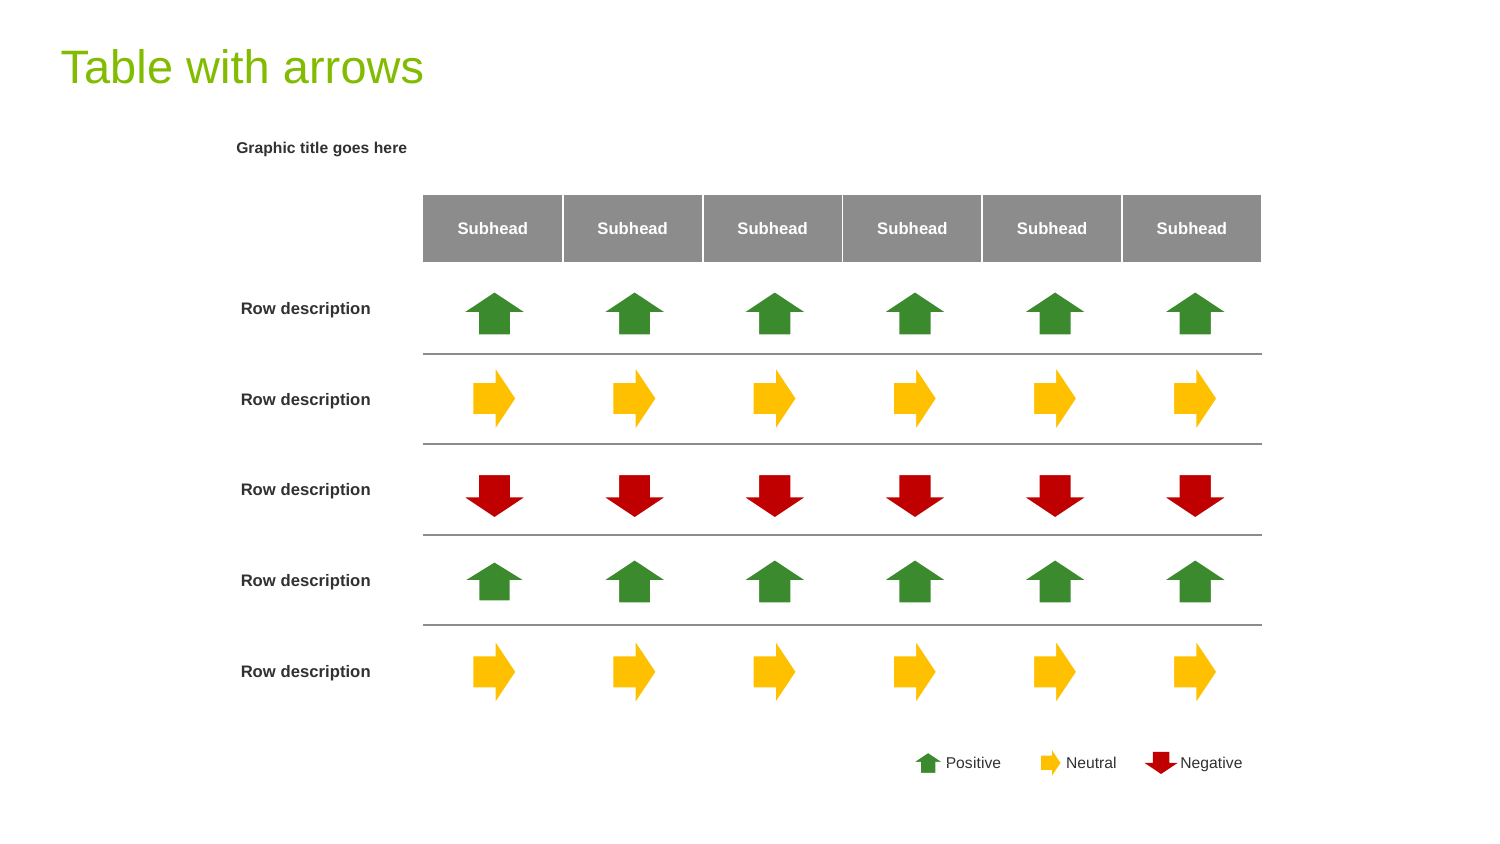

# Table with arrows
Graphic title goes here
|  | Subhead | Subhead | Subhead | Subhead | Subhead | Subhead |
| --- | --- | --- | --- | --- | --- | --- |
| Row description |  |  |  |  |  |  |
| Row description |  |  |  |  |  |  |
| Row description |  |  |  |  |  |  |
| Row description |  |  |  |  |  |  |
| Row description |  |  |  |  |  |  |

Positive
Neutral
Negative